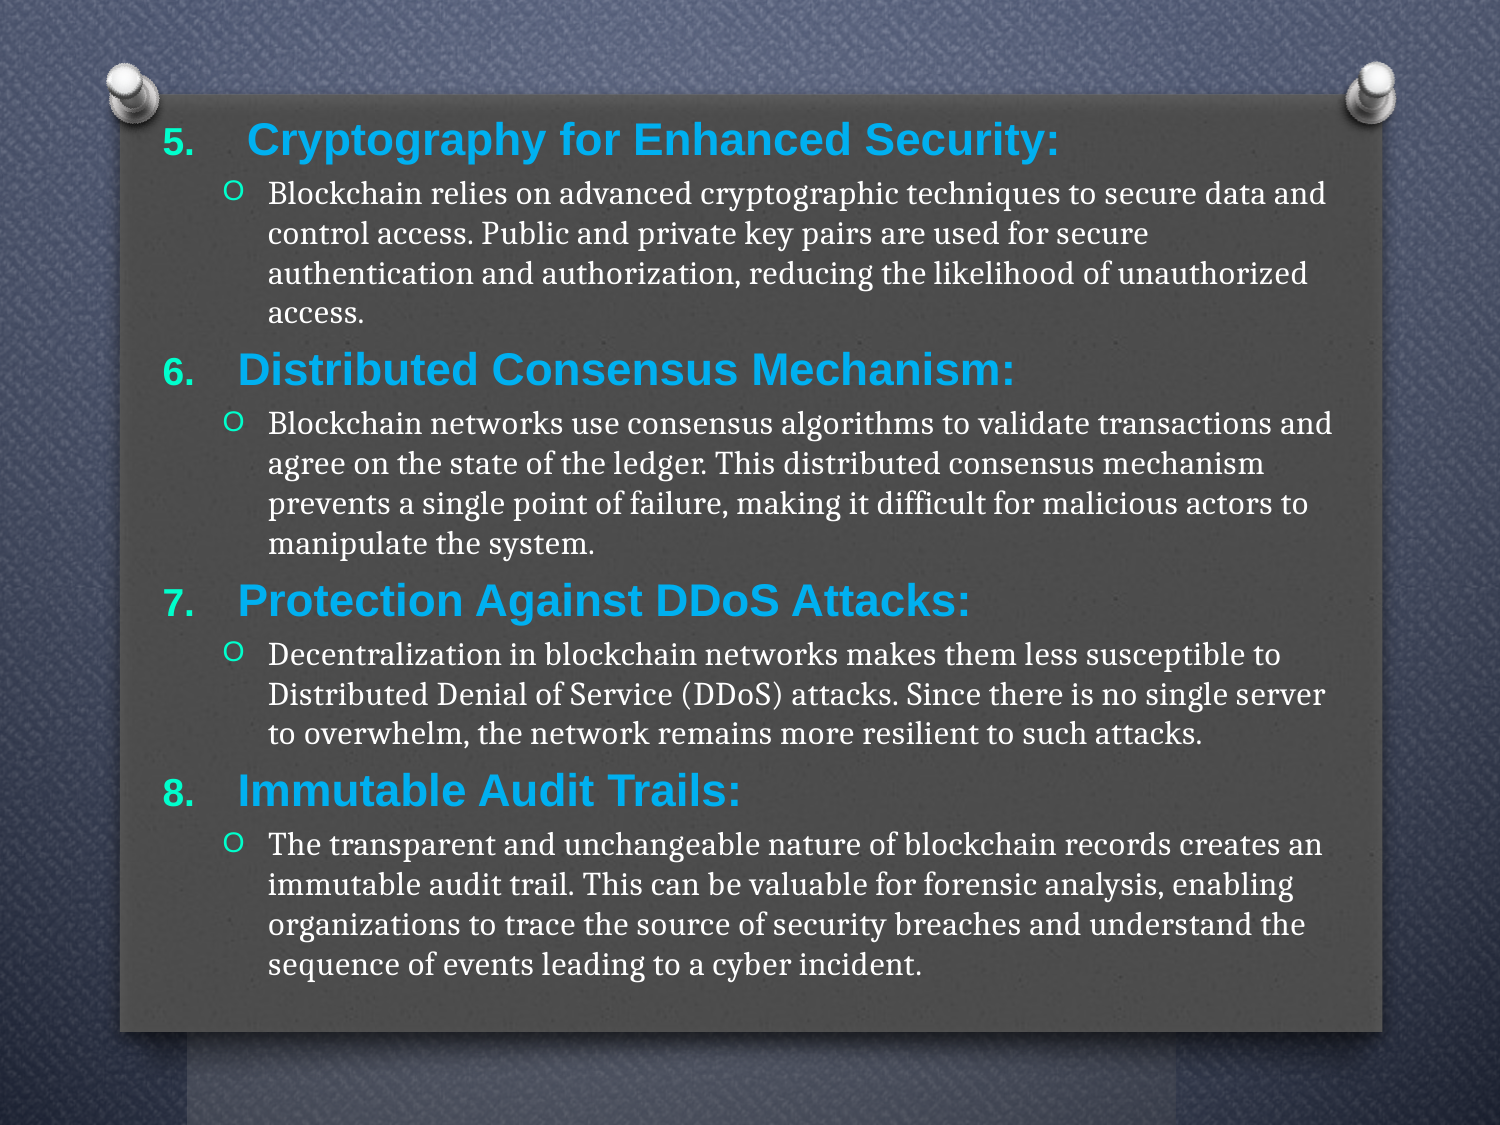

Cryptography for Enhanced Security:
Blockchain relies on advanced cryptographic techniques to secure data and control access. Public and private key pairs are used for secure authentication and authorization, reducing the likelihood of unauthorized access.
Distributed Consensus Mechanism:
Blockchain networks use consensus algorithms to validate transactions and agree on the state of the ledger. This distributed consensus mechanism prevents a single point of failure, making it difficult for malicious actors to manipulate the system.
Protection Against DDoS Attacks:
Decentralization in blockchain networks makes them less susceptible to Distributed Denial of Service (DDoS) attacks. Since there is no single server to overwhelm, the network remains more resilient to such attacks.
Immutable Audit Trails:
The transparent and unchangeable nature of blockchain records creates an immutable audit trail. This can be valuable for forensic analysis, enabling organizations to trace the source of security breaches and understand the sequence of events leading to a cyber incident.